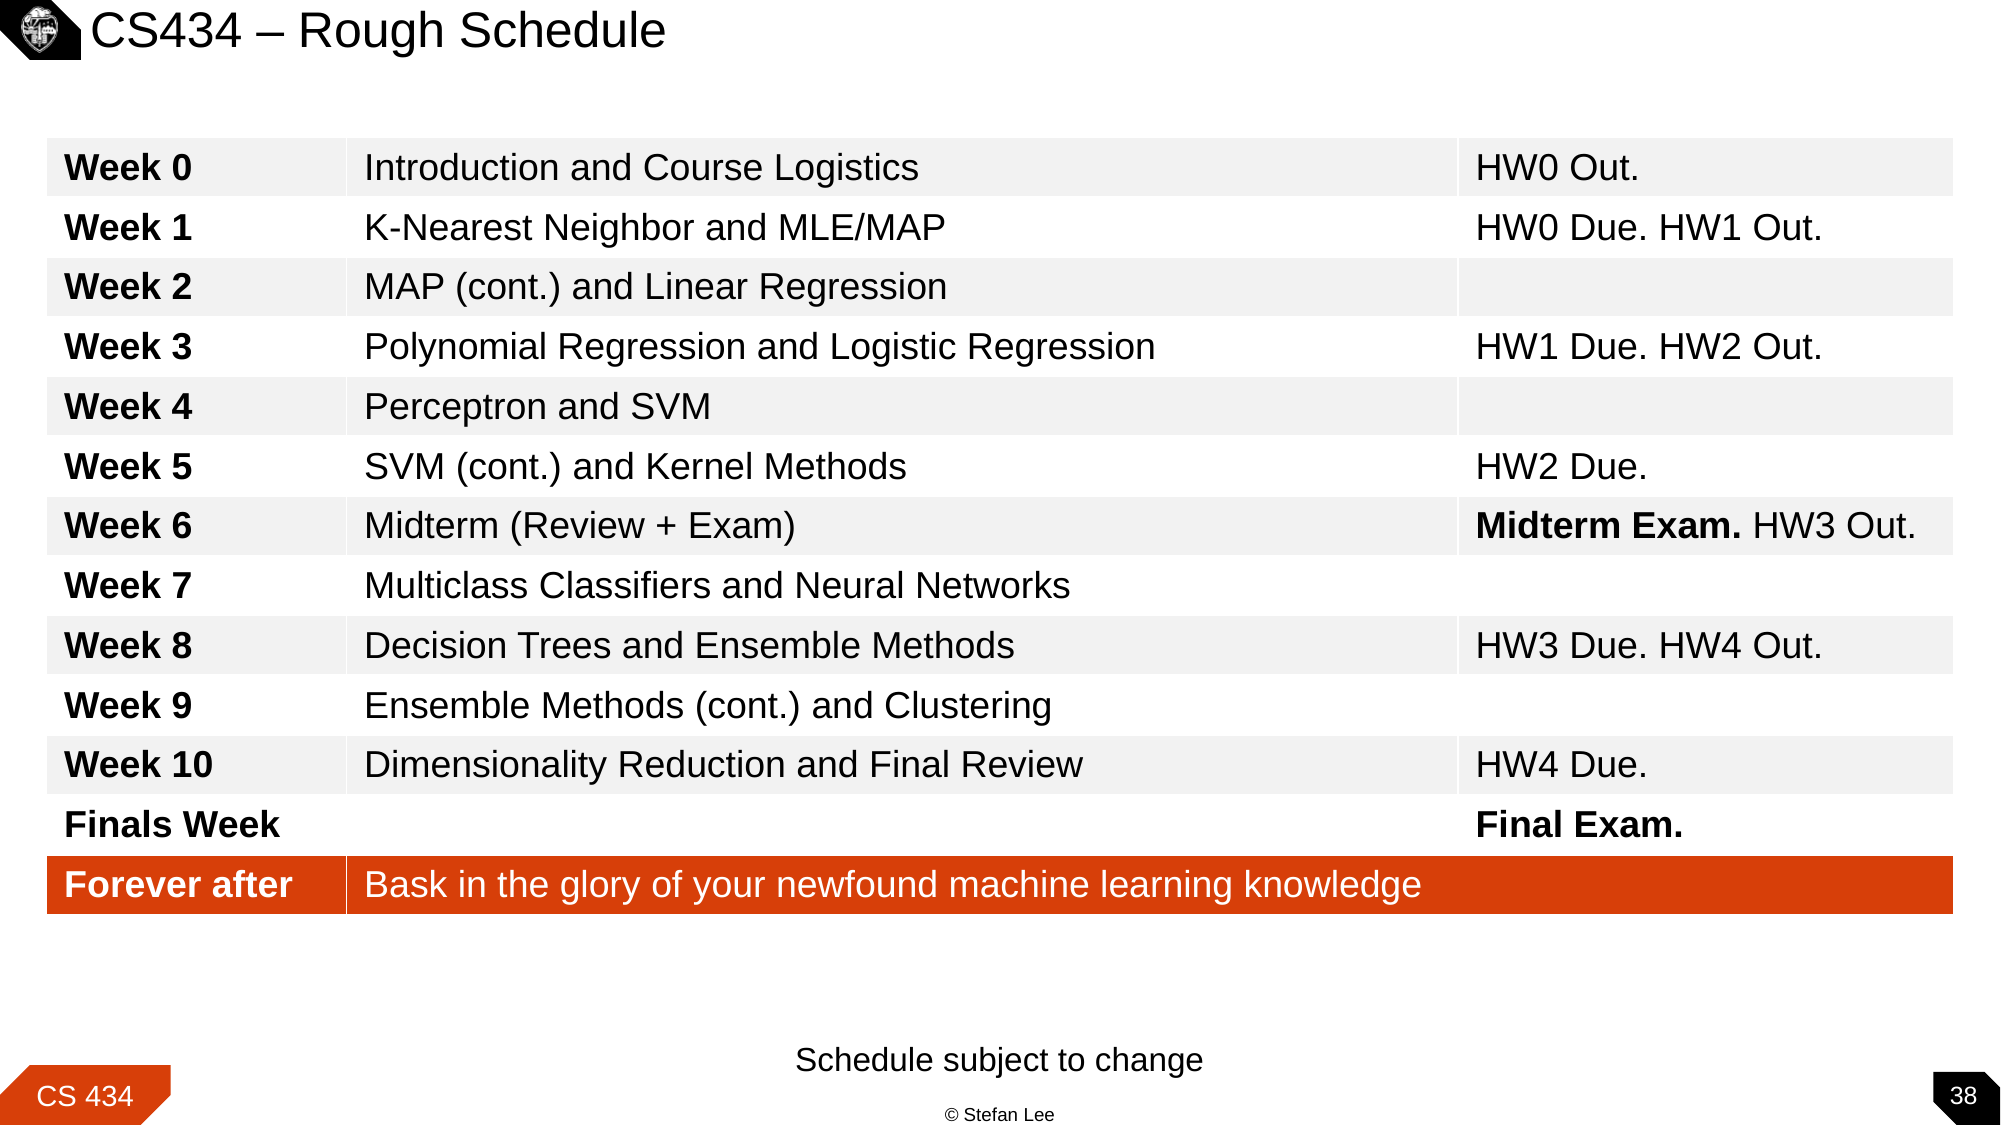

# CS434 – Rough Schedule
| Week 0 | Introduction and Course Logistics | HW0 Out. |
| --- | --- | --- |
| Week 1 | K-Nearest Neighbor and MLE/MAP | HW0 Due. HW1 Out. |
| Week 2 | MAP (cont.) and Linear Regression |  |
| Week 3 | Polynomial Regression and Logistic Regression | HW1 Due. HW2 Out. |
| Week 4 | Perceptron and SVM |  |
| Week 5 | SVM (cont.) and Kernel Methods | HW2 Due. |
| Week 6 | Midterm (Review + Exam) | Midterm Exam. HW3 Out. |
| Week 7 | Multiclass Classifiers and Neural Networks |  |
| Week 8 | Decision Trees and Ensemble Methods | HW3 Due. HW4 Out. |
| Week 9 | Ensemble Methods (cont.) and Clustering |  |
| Week 10 | Dimensionality Reduction and Final Review | HW4 Due. |
| Finals Week |  | Final Exam. |
| Forever after | Bask in the glory of your newfound machine learning knowledge |  |
Schedule subject to change
38